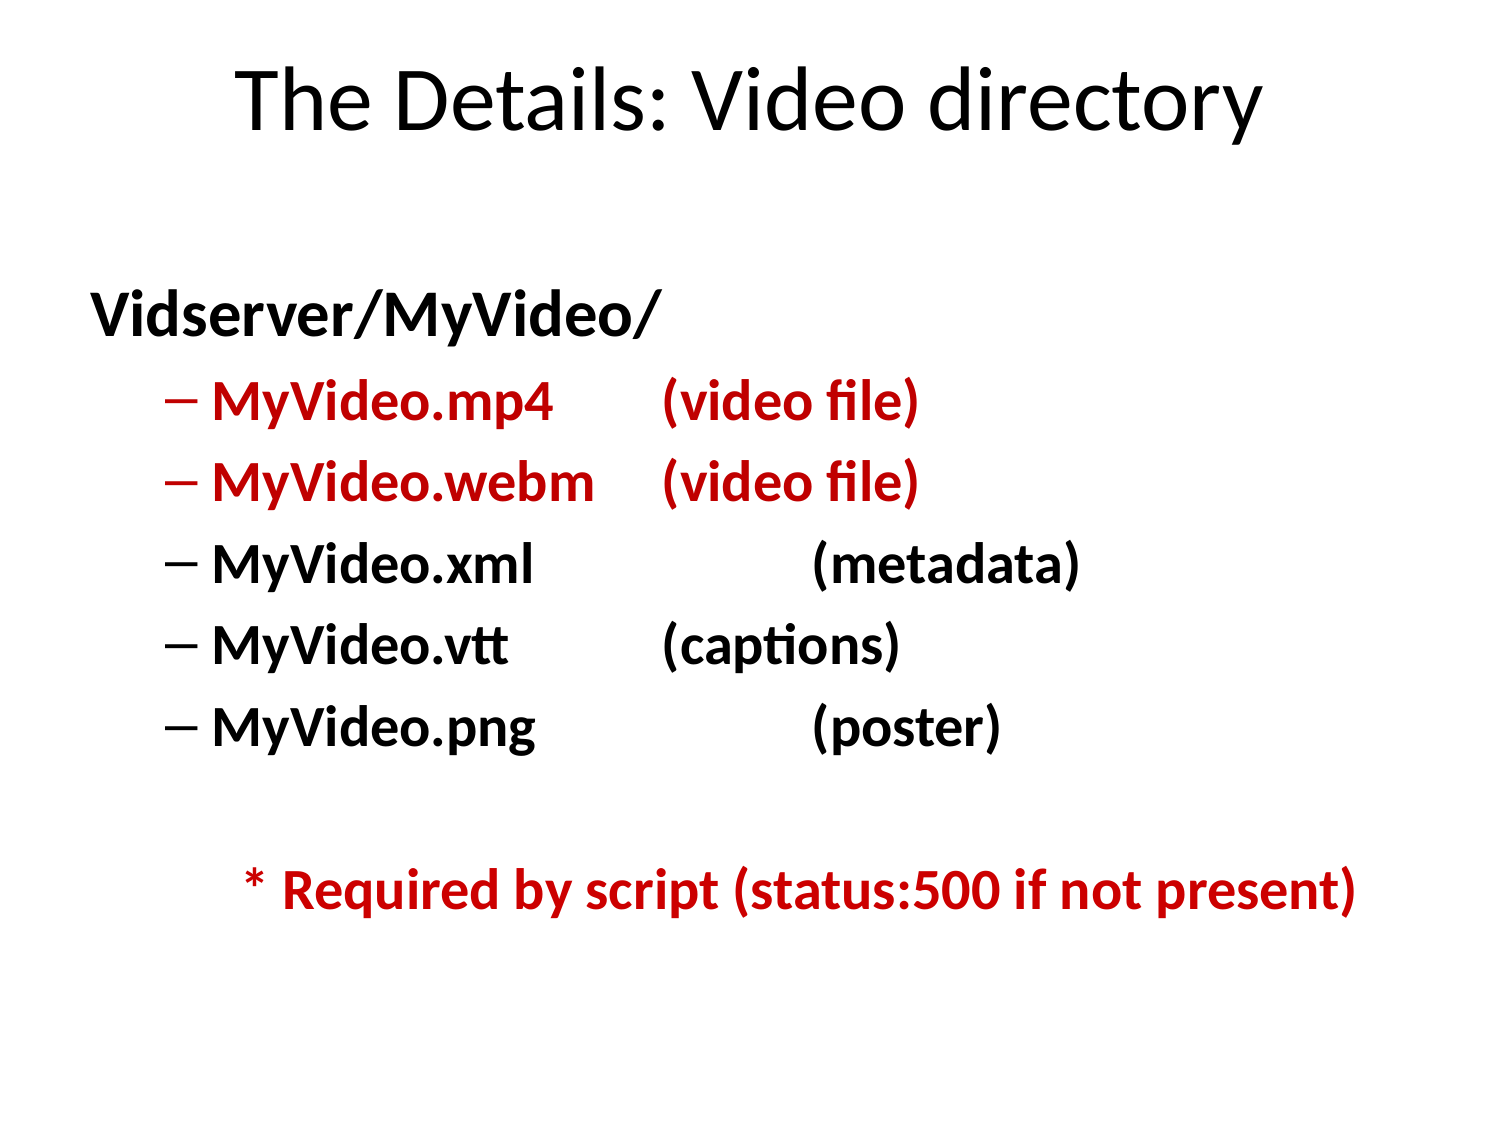

# The Details: Video directory
Vidserver/MyVideo/
MyVideo.mp4 	(video file)
MyVideo.webm 	(video file)
MyVideo.xml		(metadata)
MyVideo.vtt		(captions)
MyVideo.png		(poster)

	* Required by script (status:500 if not present)